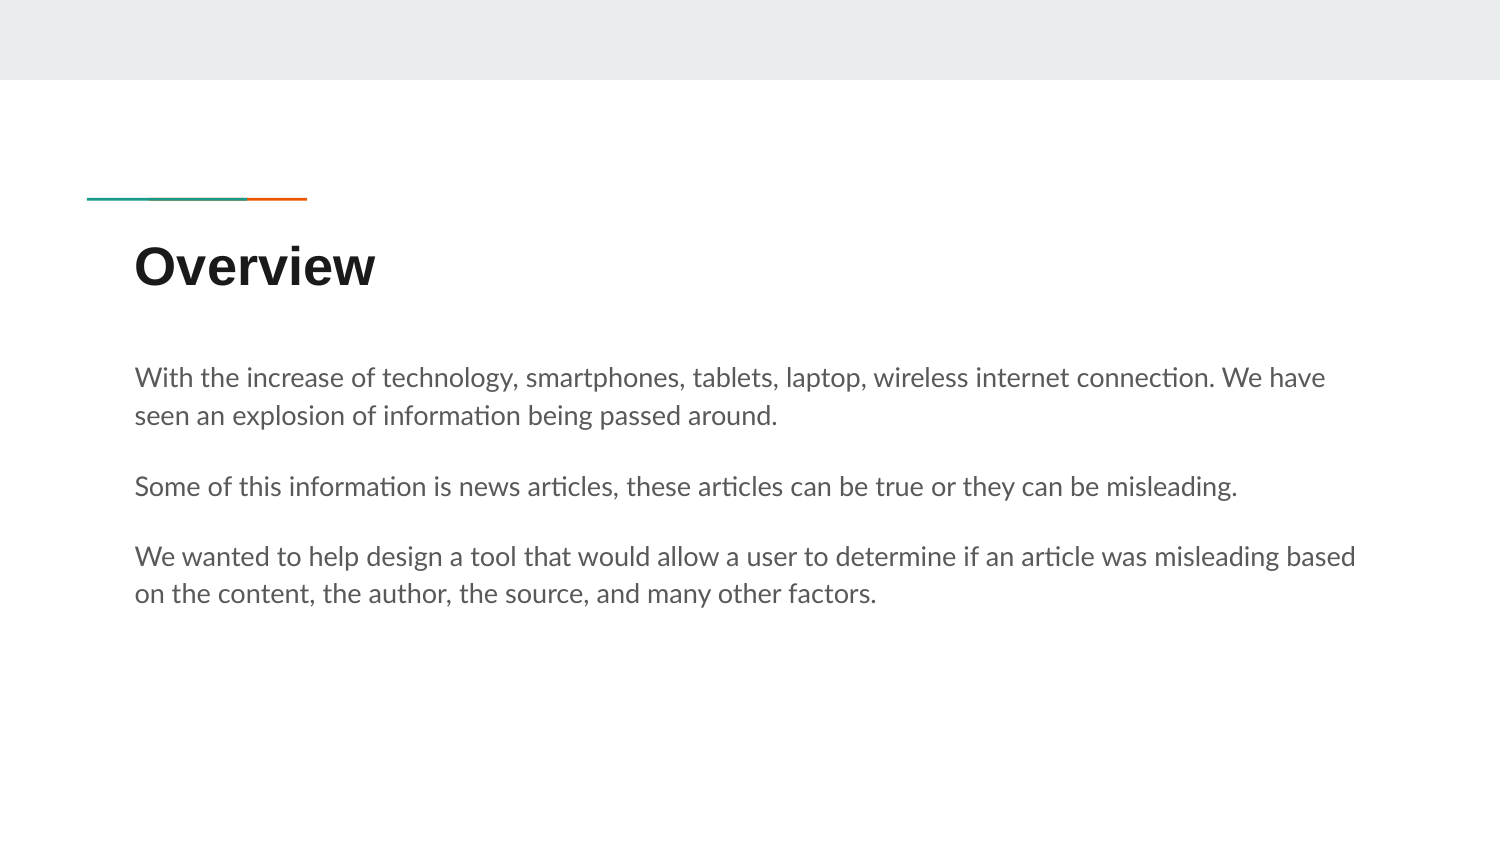

# Overview
With the increase of technology, smartphones, tablets, laptop, wireless internet connection. We have seen an explosion of information being passed around.
Some of this information is news articles, these articles can be true or they can be misleading.
We wanted to help design a tool that would allow a user to determine if an article was misleading based on the content, the author, the source, and many other factors.